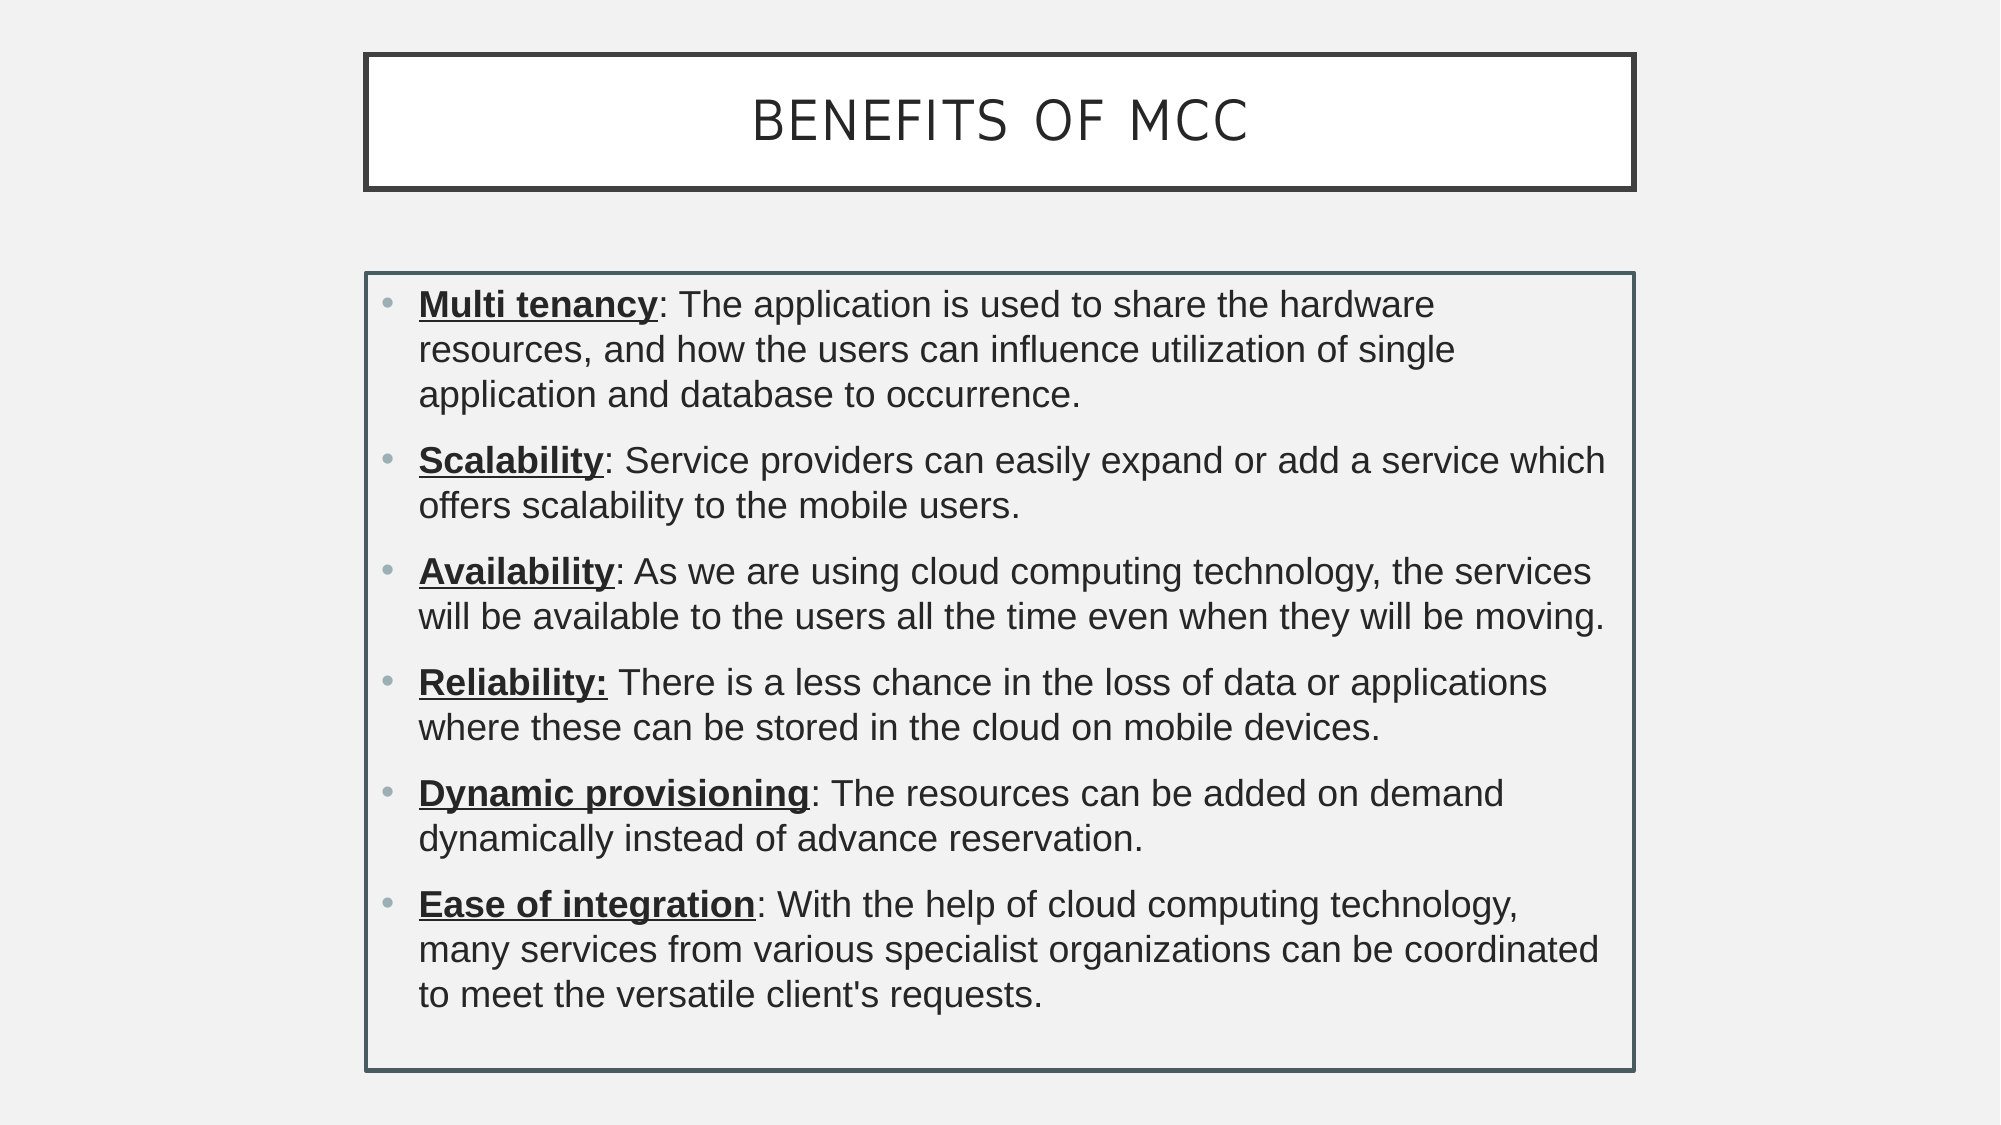

# Benefits of mcc
Multi tenancy: The application is used to share the hardware resources, and how the users can influence utilization of single application and database to occurrence.
Scalability: Service providers can easily expand or add a service which offers scalability to the mobile users.
Availability: As we are using cloud computing technology, the services will be available to the users all the time even when they will be moving.
Reliability: There is a less chance in the loss of data or applications where these can be stored in the cloud on mobile devices.
Dynamic provisioning: The resources can be added on demand dynamically instead of advance reservation.
Ease of integration: With the help of cloud computing technology, many services from various specialist organizations can be coordinated to meet the versatile client's requests.